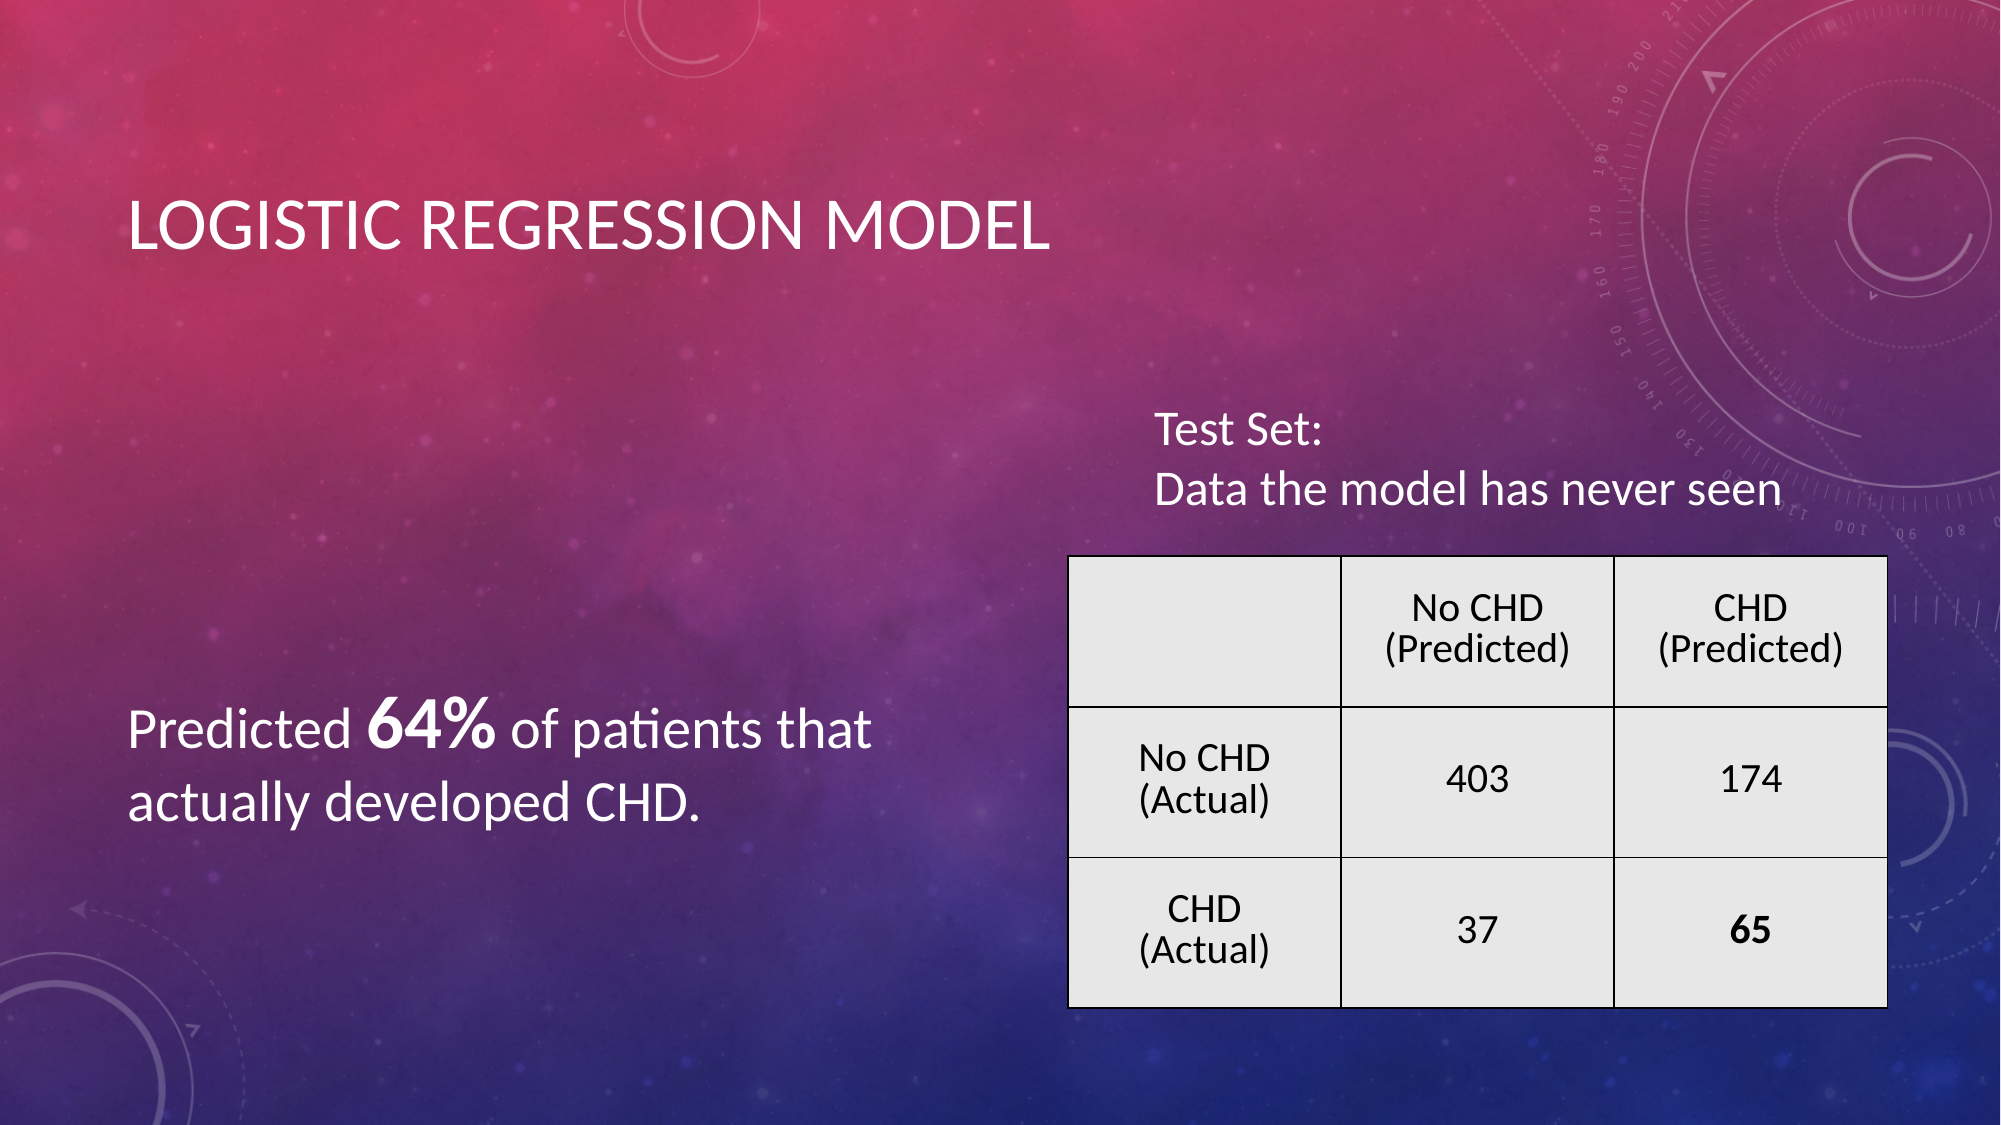

# Logistic Regression Model

Test Set:
Data the model has never seen
Predicted 64% of patients that actually developed CHD.

|  | No CHD (Predicted) | CHD (Predicted) |
| --- | --- | --- |
| No CHD (Actual) | 403 | 174 |
| CHD (Actual) | 37 | 65 |